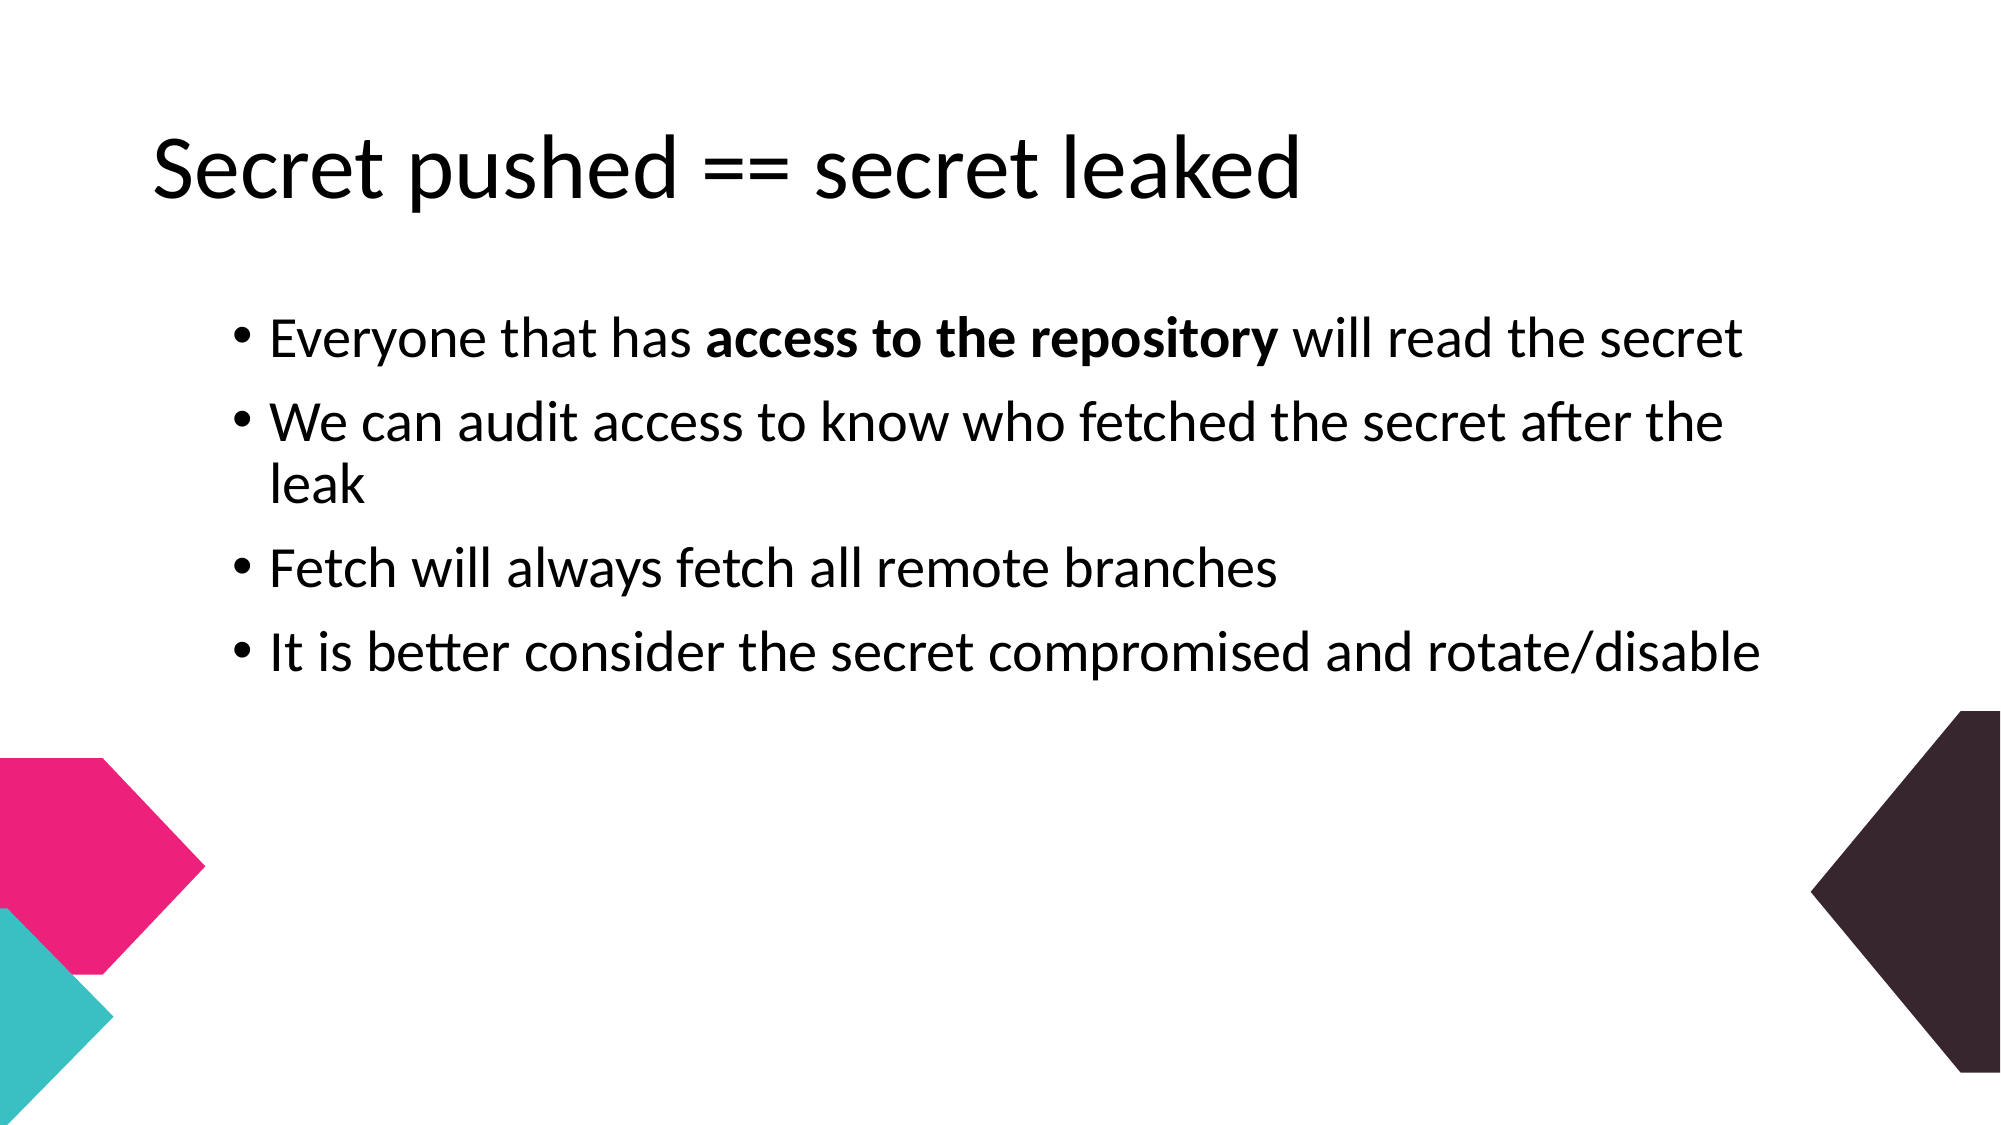

# Secret pushed == secret leaked
Everyone that has access to the repository will read the secret
We can audit access to know who fetched the secret after the leak
Fetch will always fetch all remote branches
It is better consider the secret compromised and rotate/disable